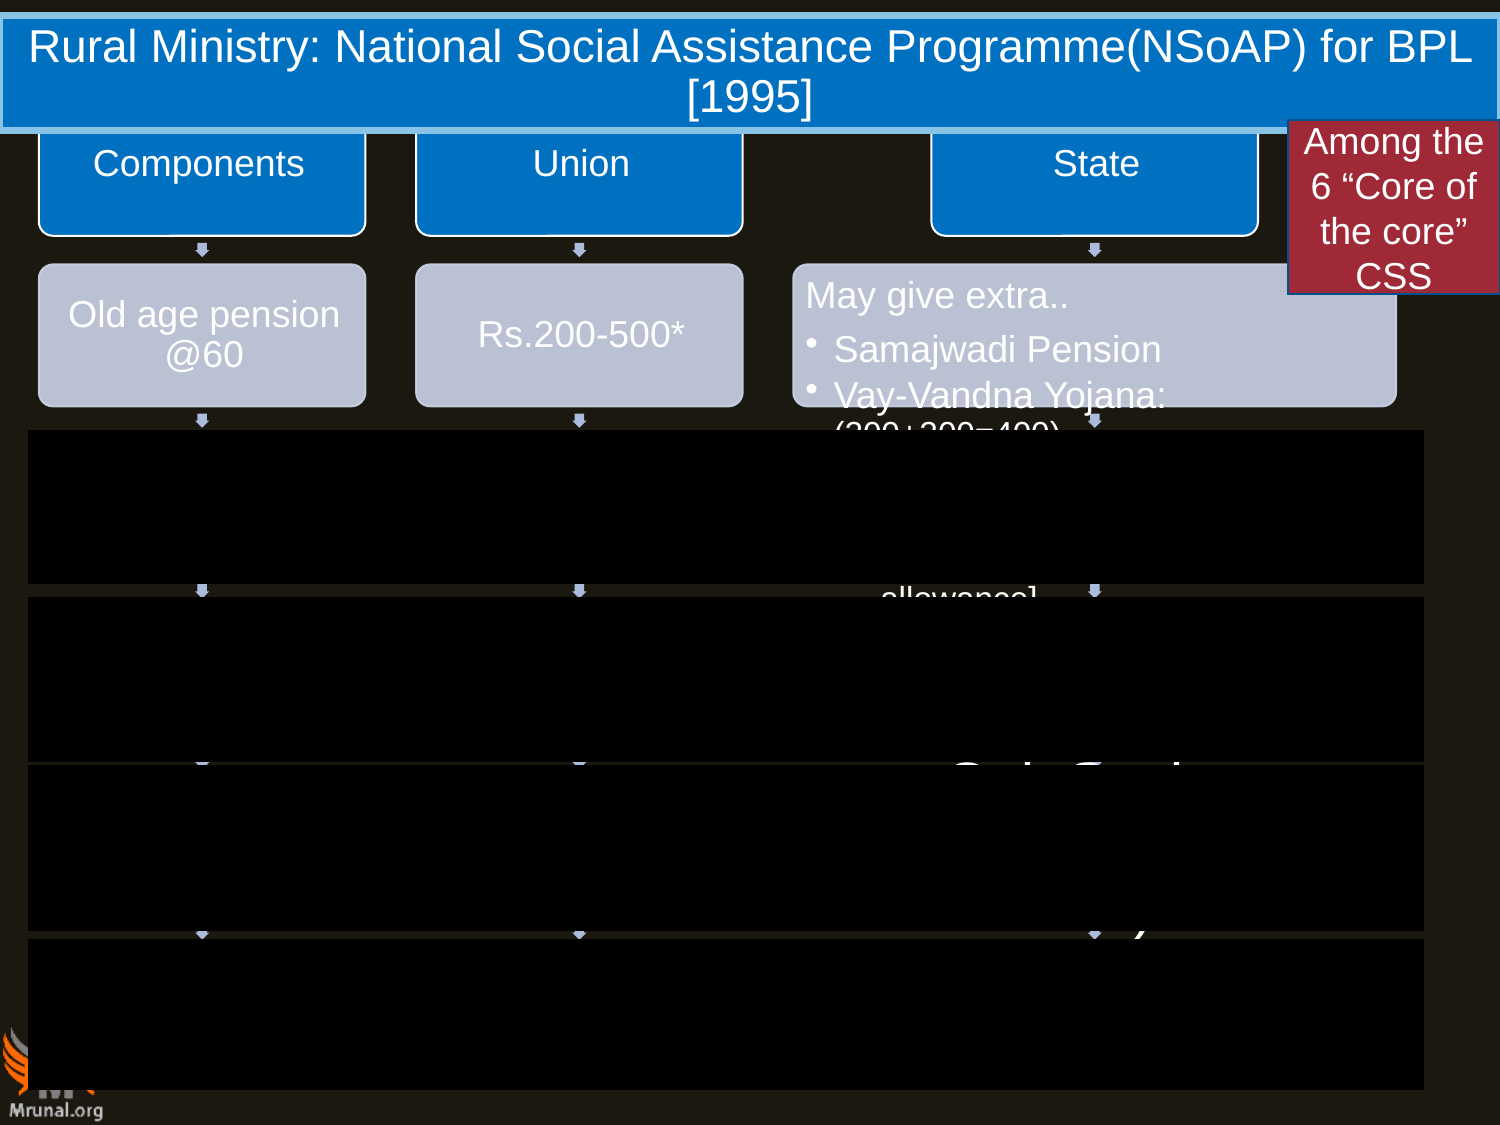

# Rural Ministry: National Social Assistance Programme(NSoAP) for BPL [1995]
Components
Old age pension @60
Widow pension 40-59
Disability pension: 18-59
National Family Benefit INSURANCE
Annapurna (2001)
Union
Rs.200-500*
Rs.200
Same as widow
Death of bread winner 10k
If senior citizen uncovered.. 10kg grain / pm free.
State
May give extra..
Samajwadi Pension
Vay-Vandna Yojana: (200+200=400)
Rs.200/>
Guj Niradhar Vidhva Sahay Yojna [Total 750+ minor kids allowance]
Guj: Sant Surdas Scheme
Guj: Sankat Mochan (Total 20k)
??
Among the 6 “Core of the core” CSS